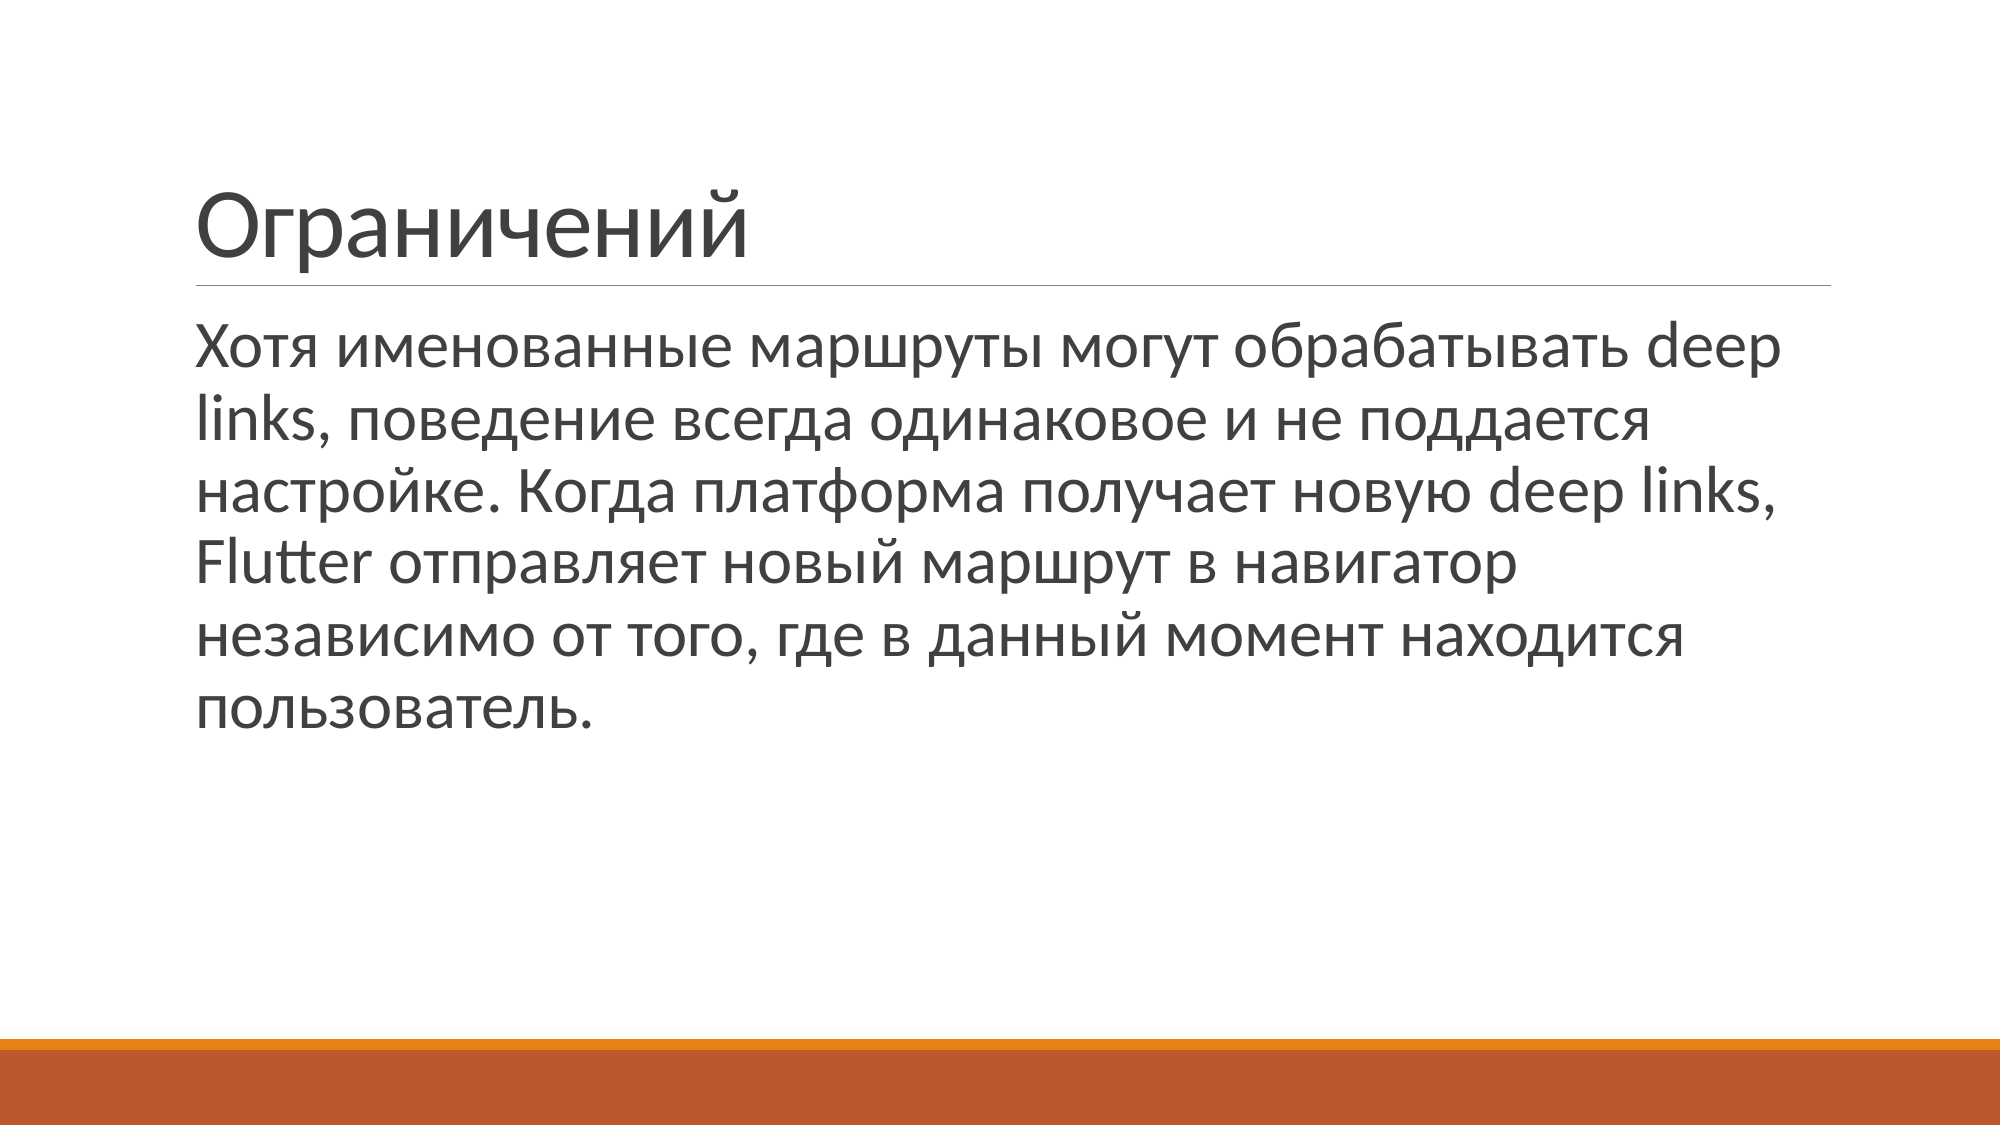

# Ограничений
Хотя именованные маршруты могут обрабатывать deep links, поведение всегда одинаковое и не поддается настройке. Когда платформа получает новую deep links, Flutter отправляет новый маршрут в навигатор независимо от того, где в данный момент находится пользователь.